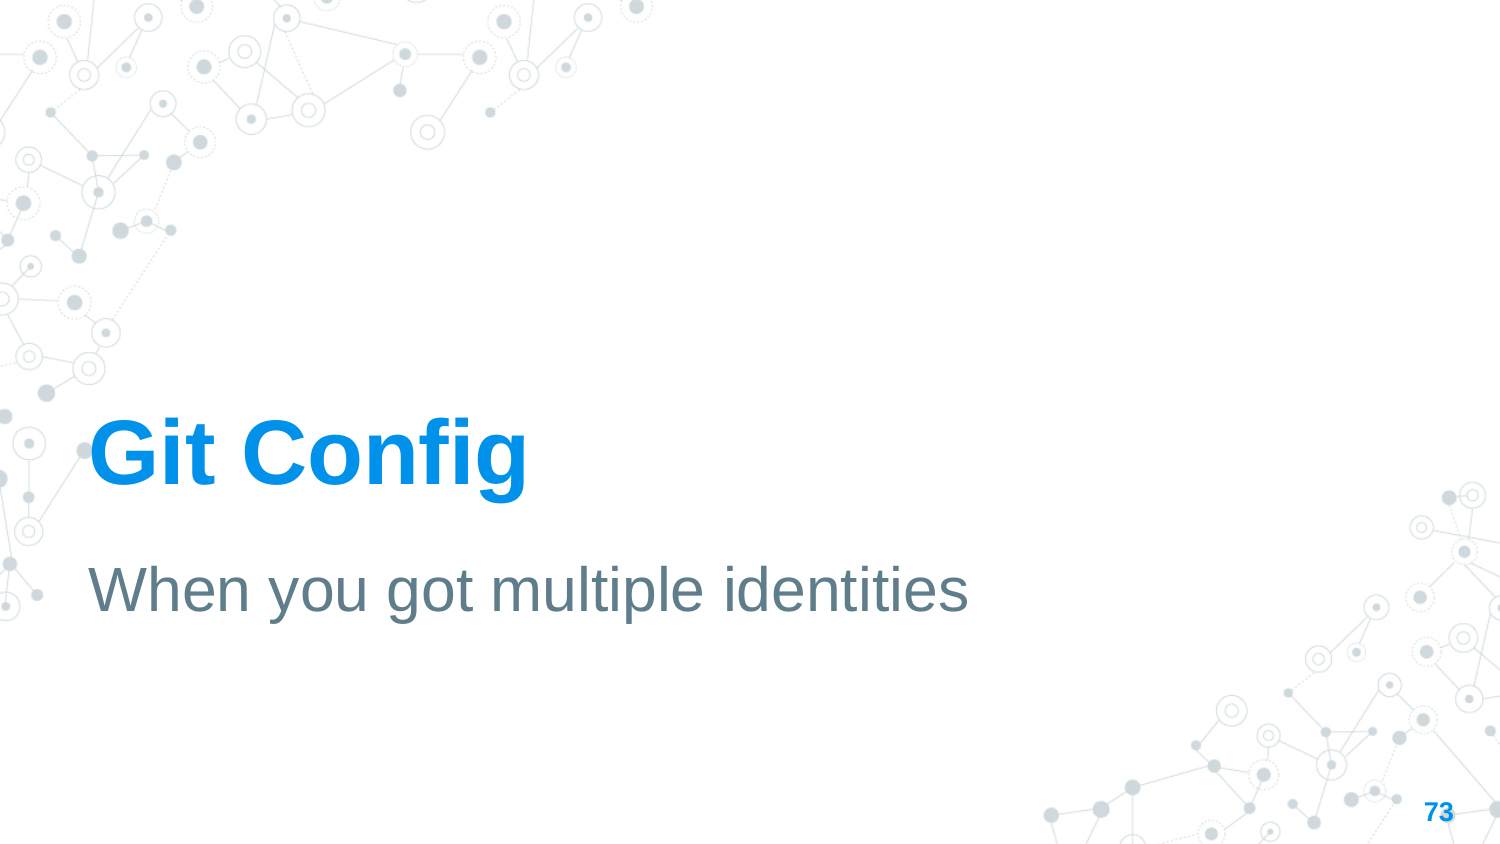

# Git Config
When you got multiple identities
73